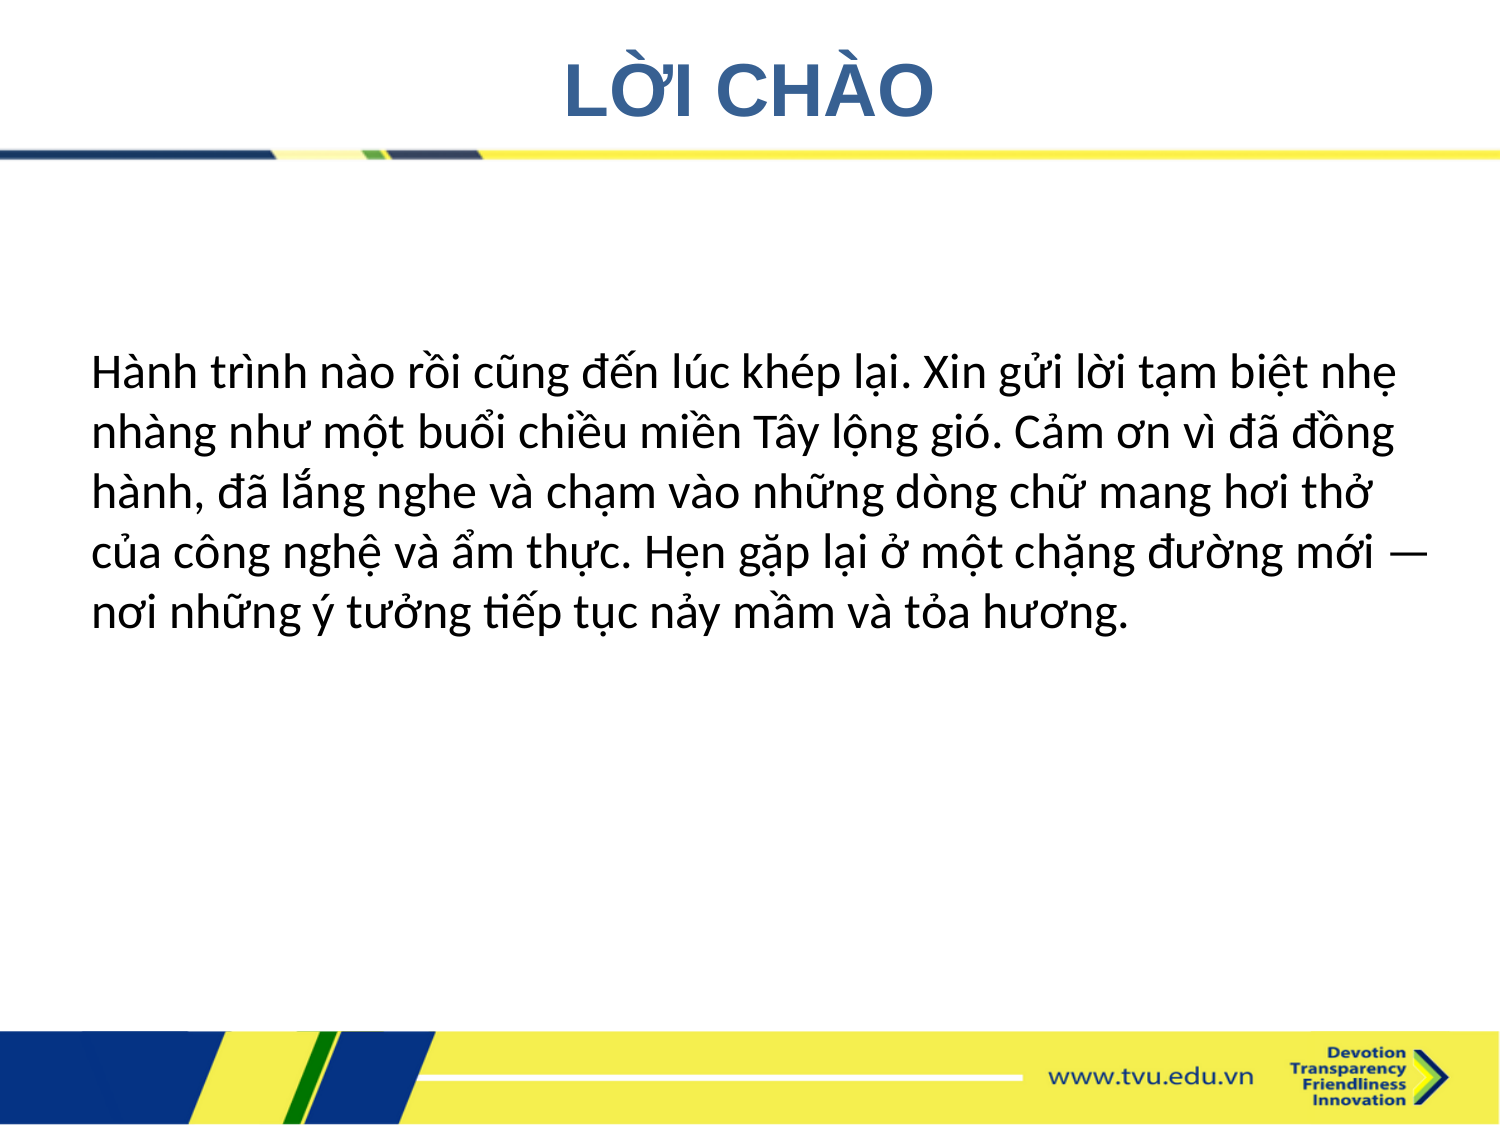

# LỜI CHÀO
Hành trình nào rồi cũng đến lúc khép lại. Xin gửi lời tạm biệt nhẹ nhàng như một buổi chiều miền Tây lộng gió. Cảm ơn vì đã đồng hành, đã lắng nghe và chạm vào những dòng chữ mang hơi thở của công nghệ và ẩm thực. Hẹn gặp lại ở một chặng đường mới — nơi những ý tưởng tiếp tục nảy mầm và tỏa hương.